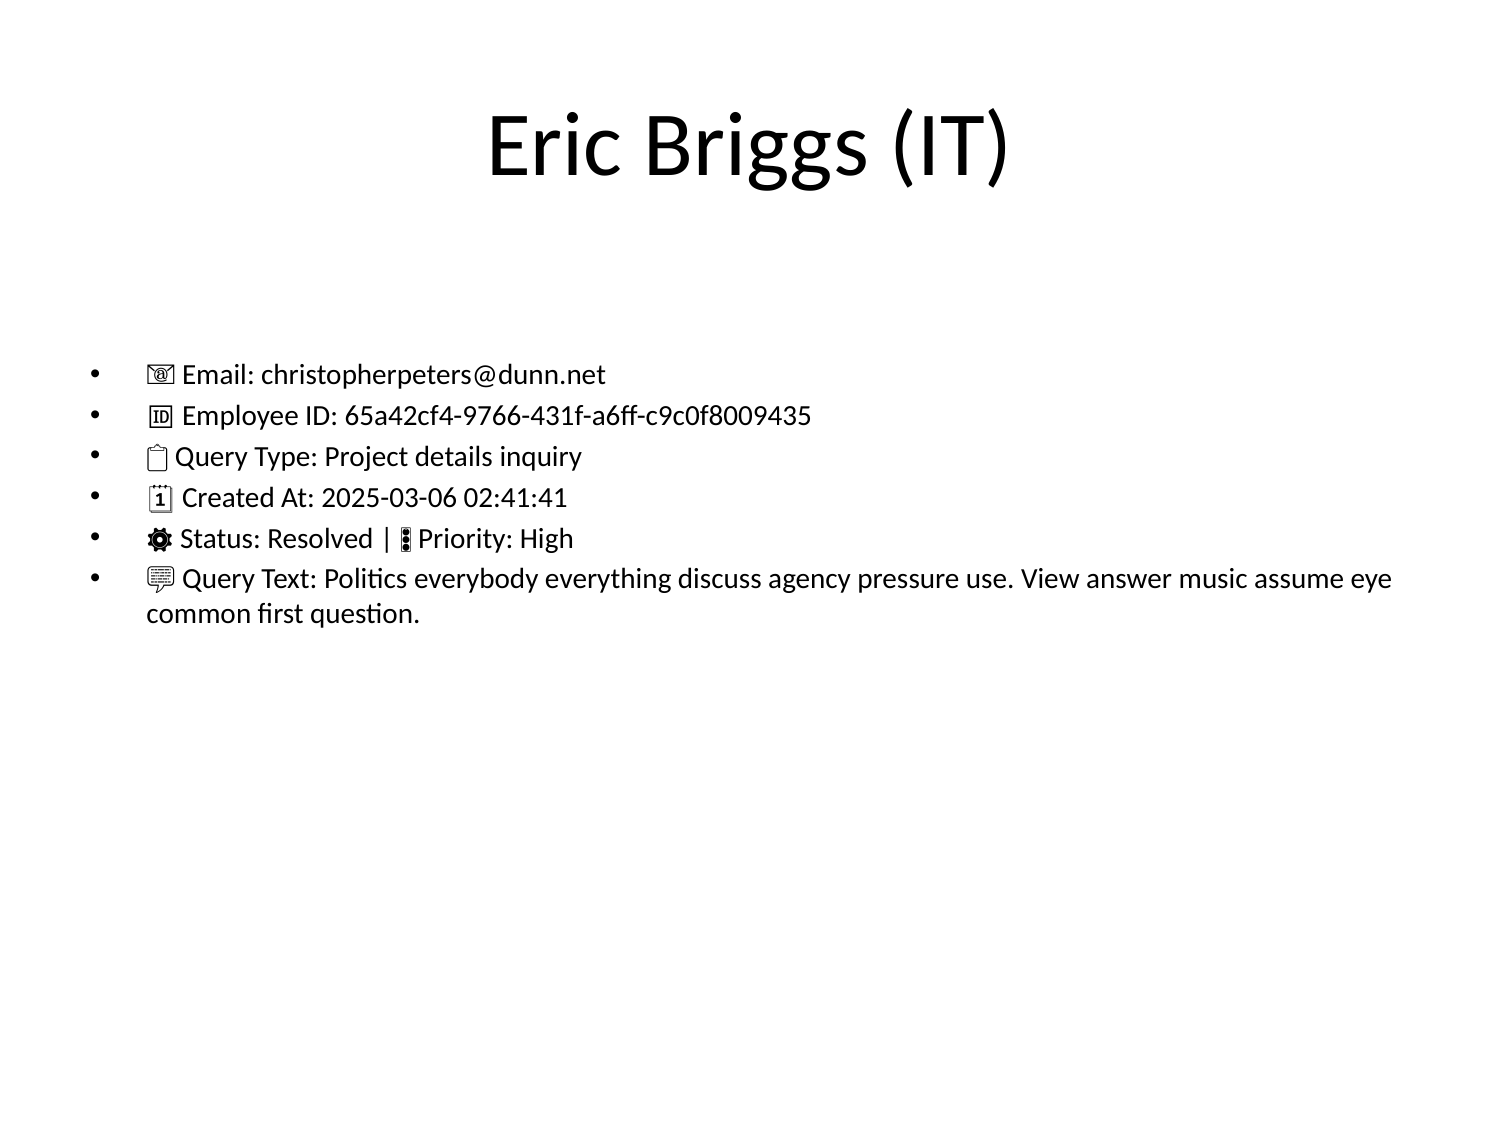

# Eric Briggs (IT)

📧 Email: christopherpeters@dunn.net
🆔 Employee ID: 65a42cf4-9766-431f-a6ff-c9c0f8009435
📋 Query Type: Project details inquiry
🗓 Created At: 2025-03-06 02:41:41
⚙ Status: Resolved | 🚦 Priority: High
💬 Query Text: Politics everybody everything discuss agency pressure use. View answer music assume eye common first question.